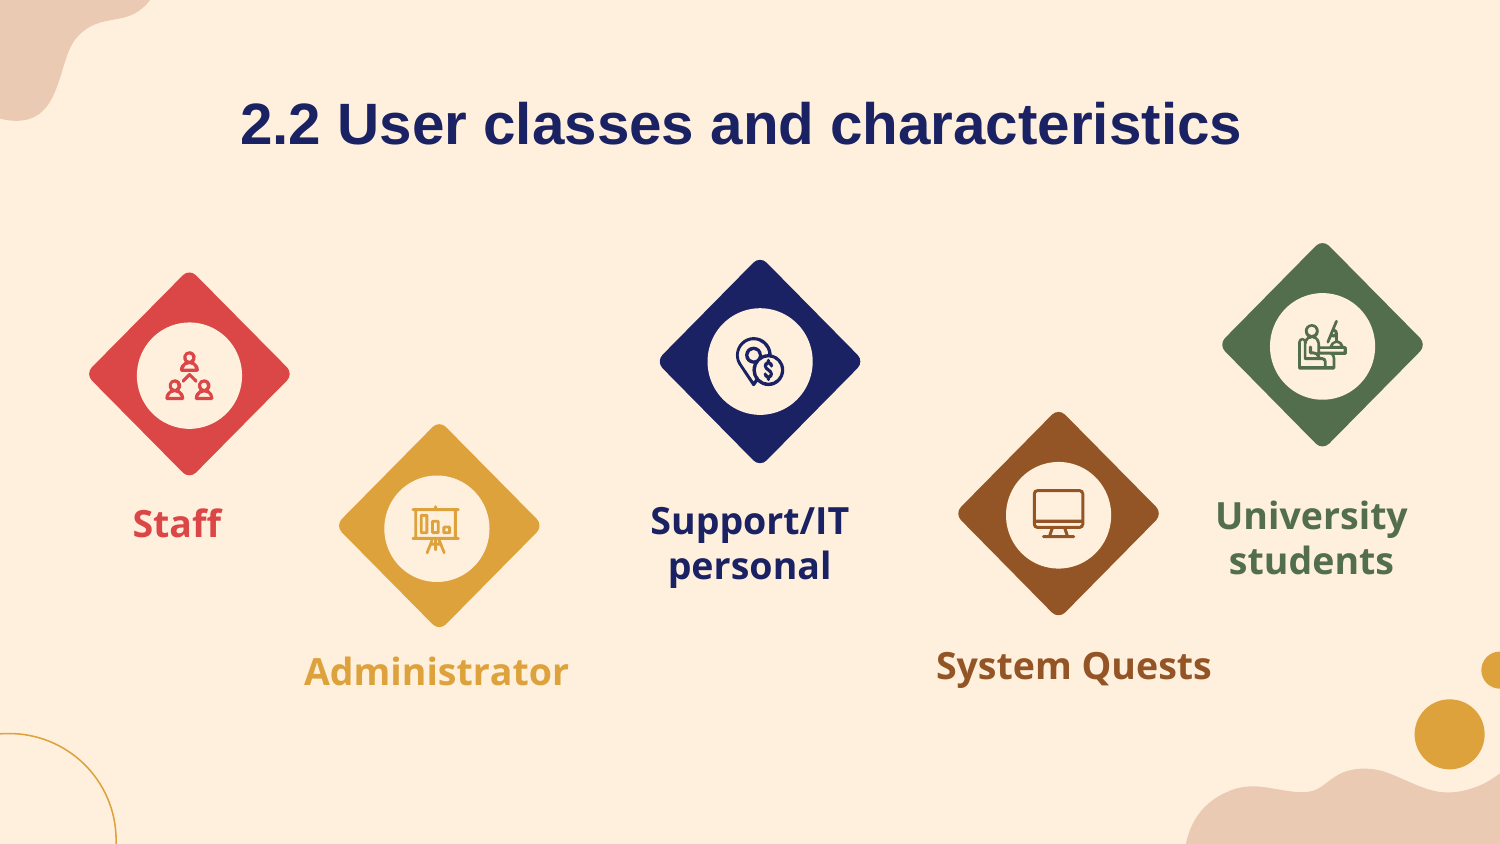

# 2.2 User classes and characteristics

University students
Support/IT personal
Staff

System Quests
Administrator